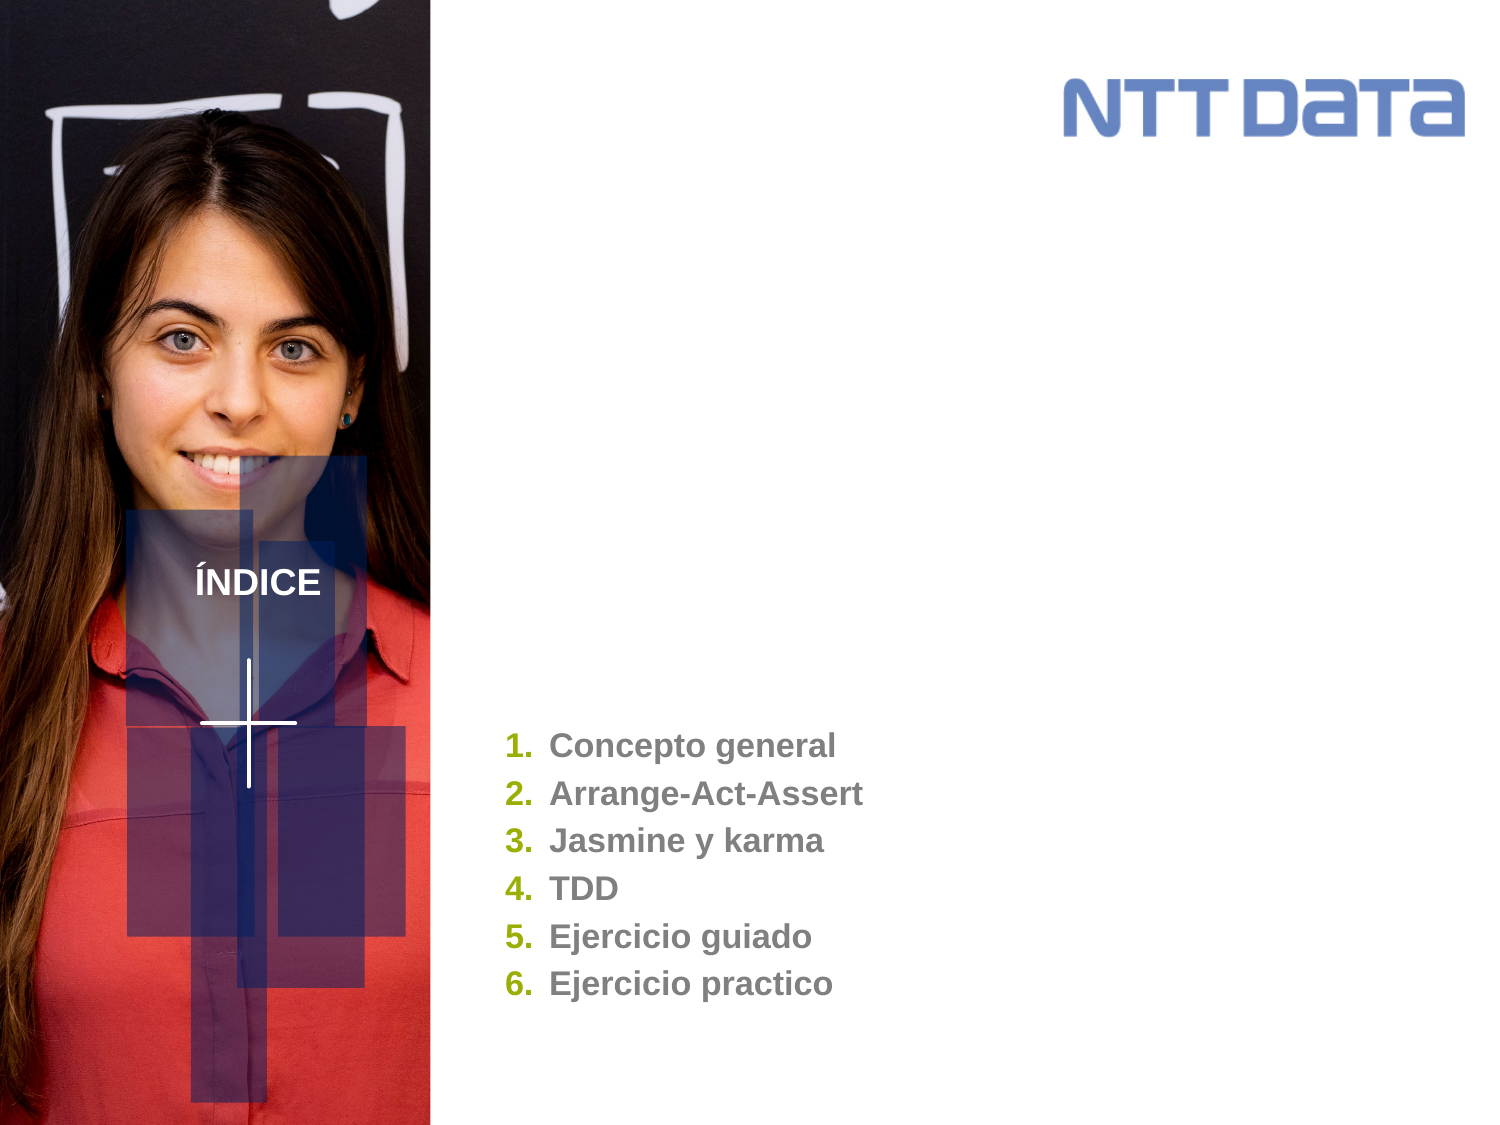

Concepto general
Arrange-Act-Assert
Jasmine y karma
TDD
Ejercicio guiado
Ejercicio practico